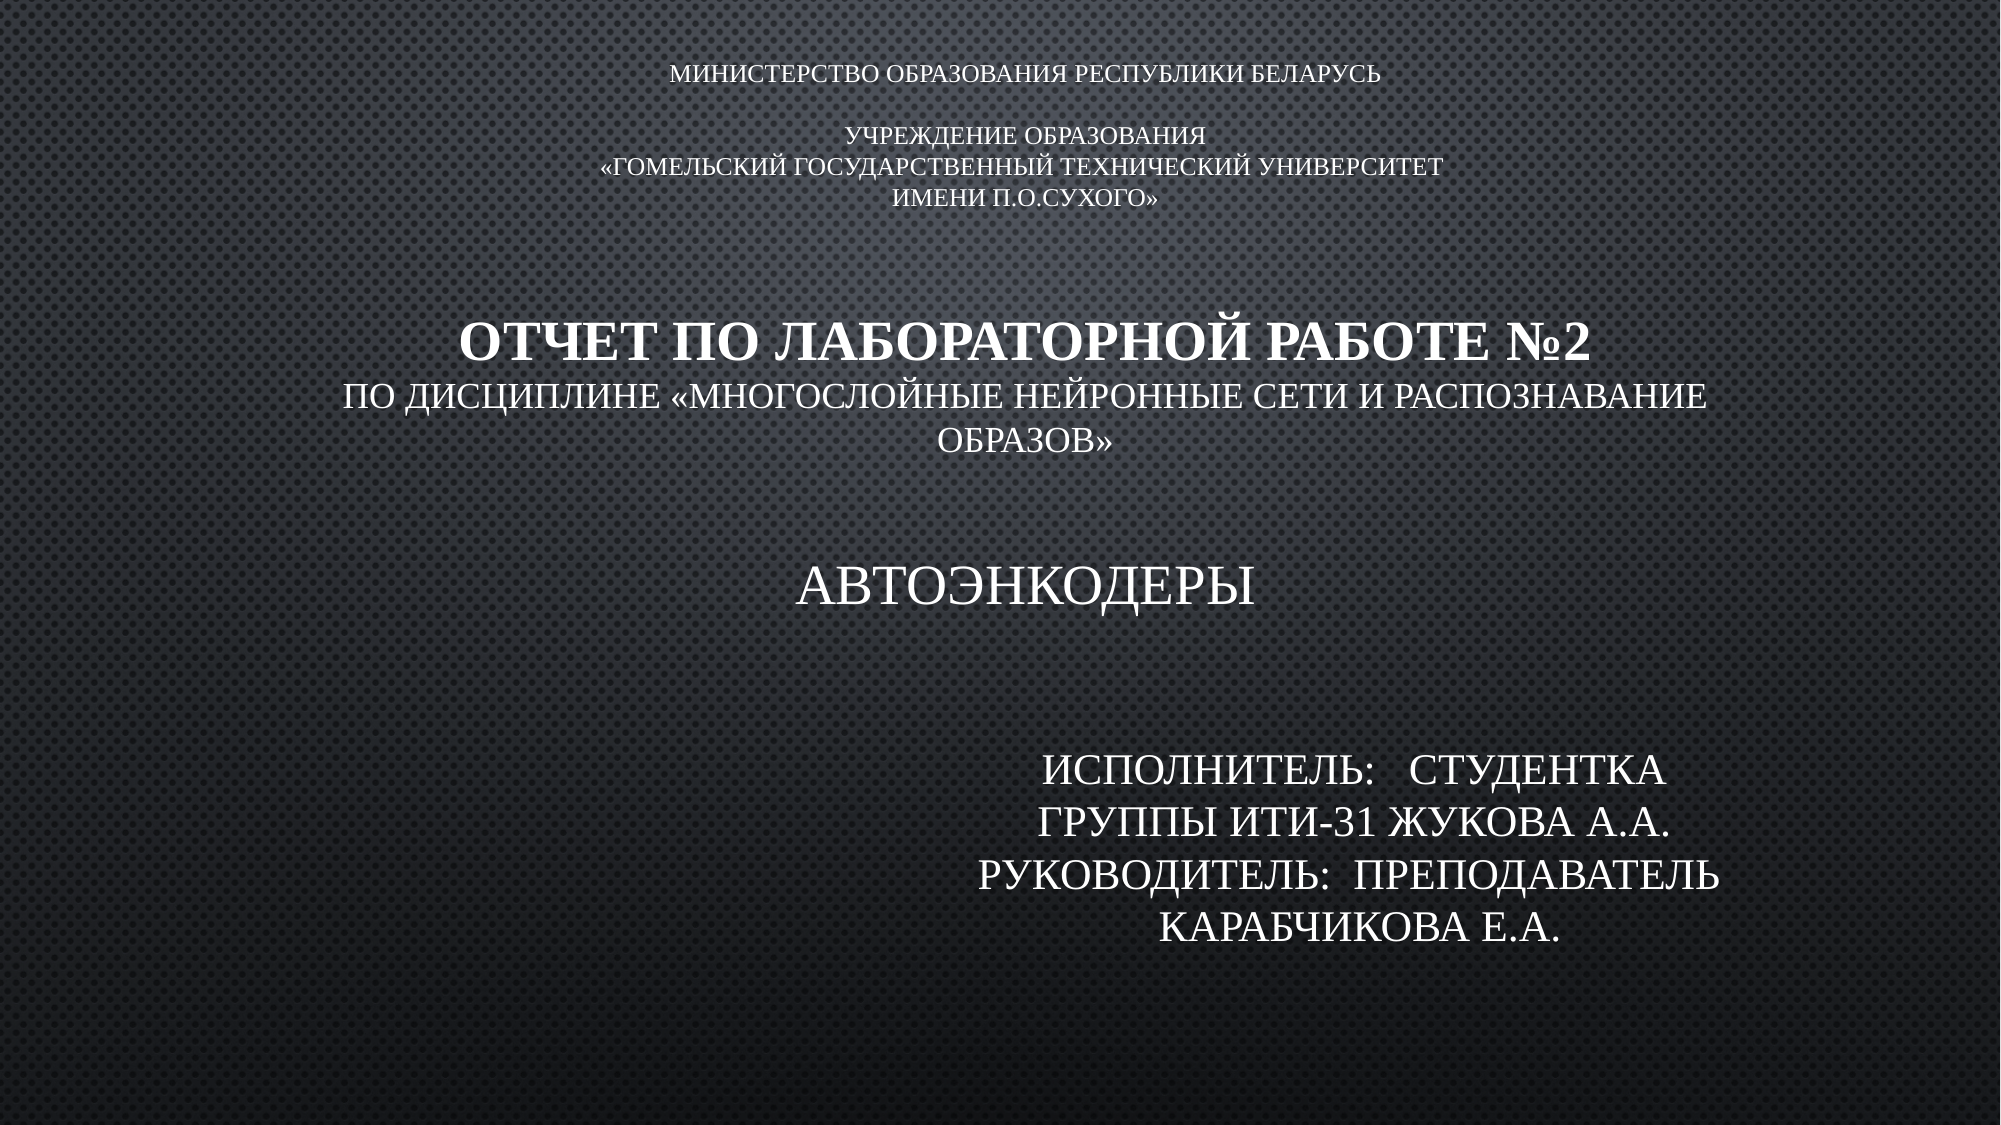

# МИНИСТЕРСТВО ОБРАЗОВАНИЯ РЕСПУБЛИКИ БЕЛАРУСЬ   Учреждение образования «Гомельский государственный технический университет имени П.О.Сухого» ОТЧЕТ ПО ЛАБОРАТОРНОЙ РАБОТЕ №2 по дисциплине «многослойные нейронные сети и распознавание образов» АВТоэнкодеры
Исполнитель:   студентка группы ИТИ-31 Жукова А.А.
Руководитель:  преподаватель
 Карабчикова е.а.